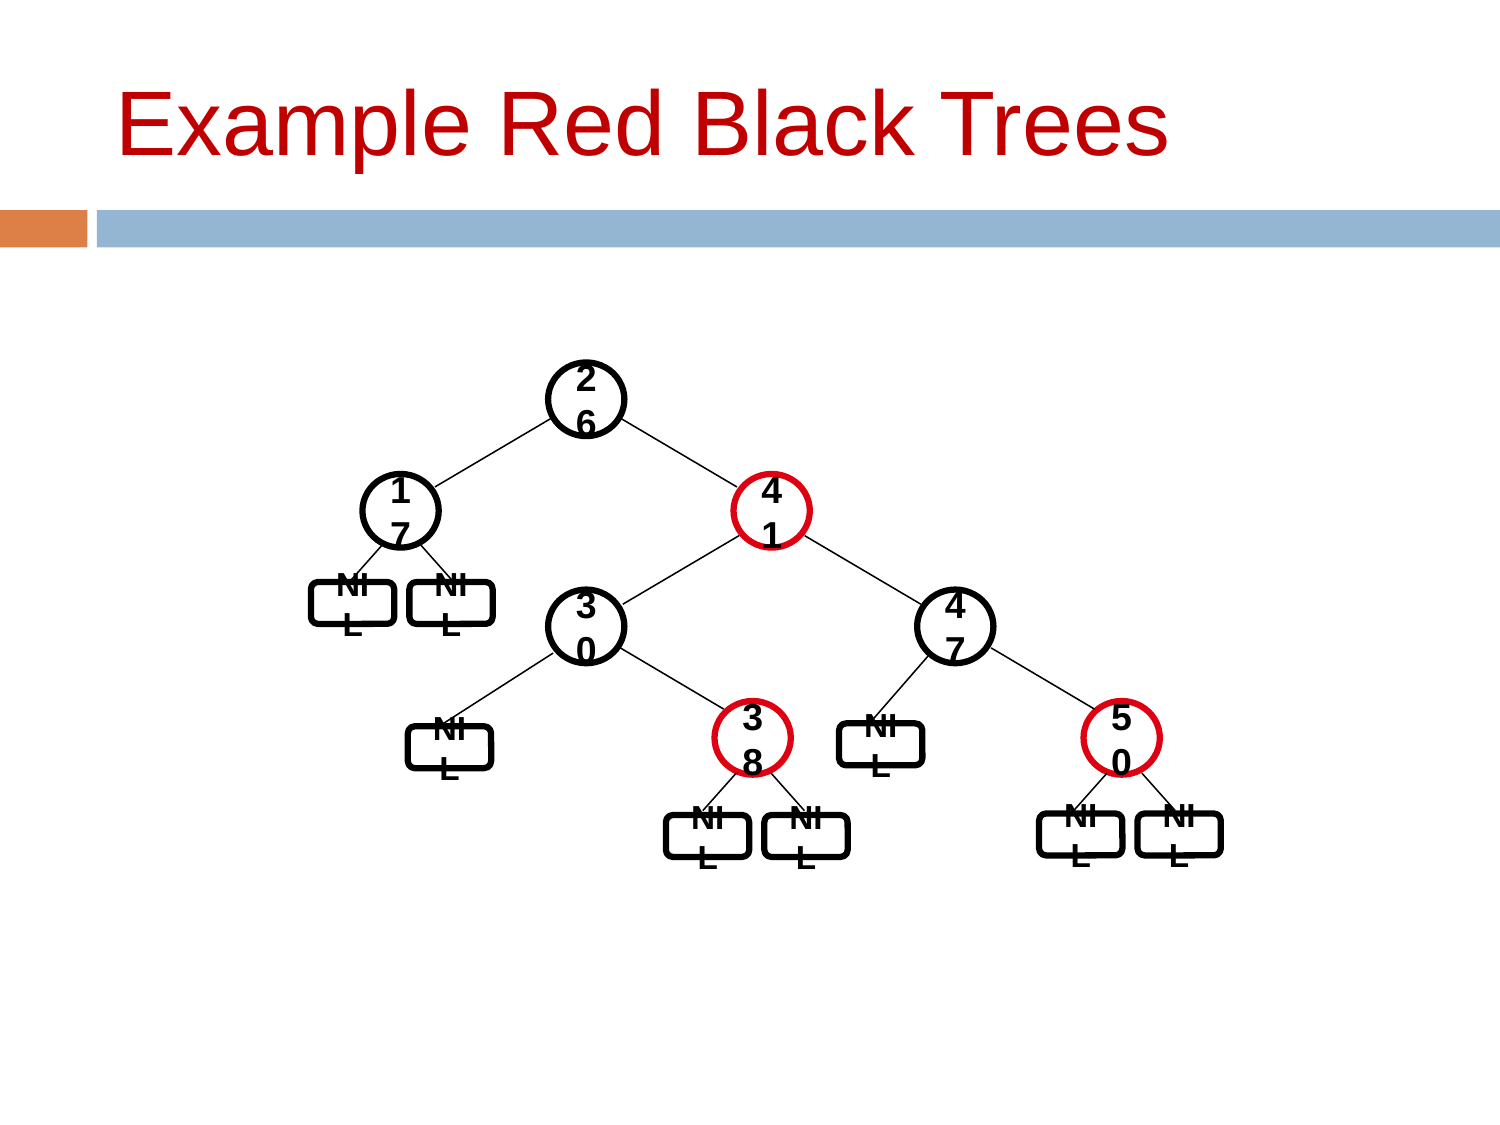

# Example Red Black Trees
26
17
41
NIL
NIL
30
47
38
50
NIL
NIL
NIL
NIL
NIL
NIL